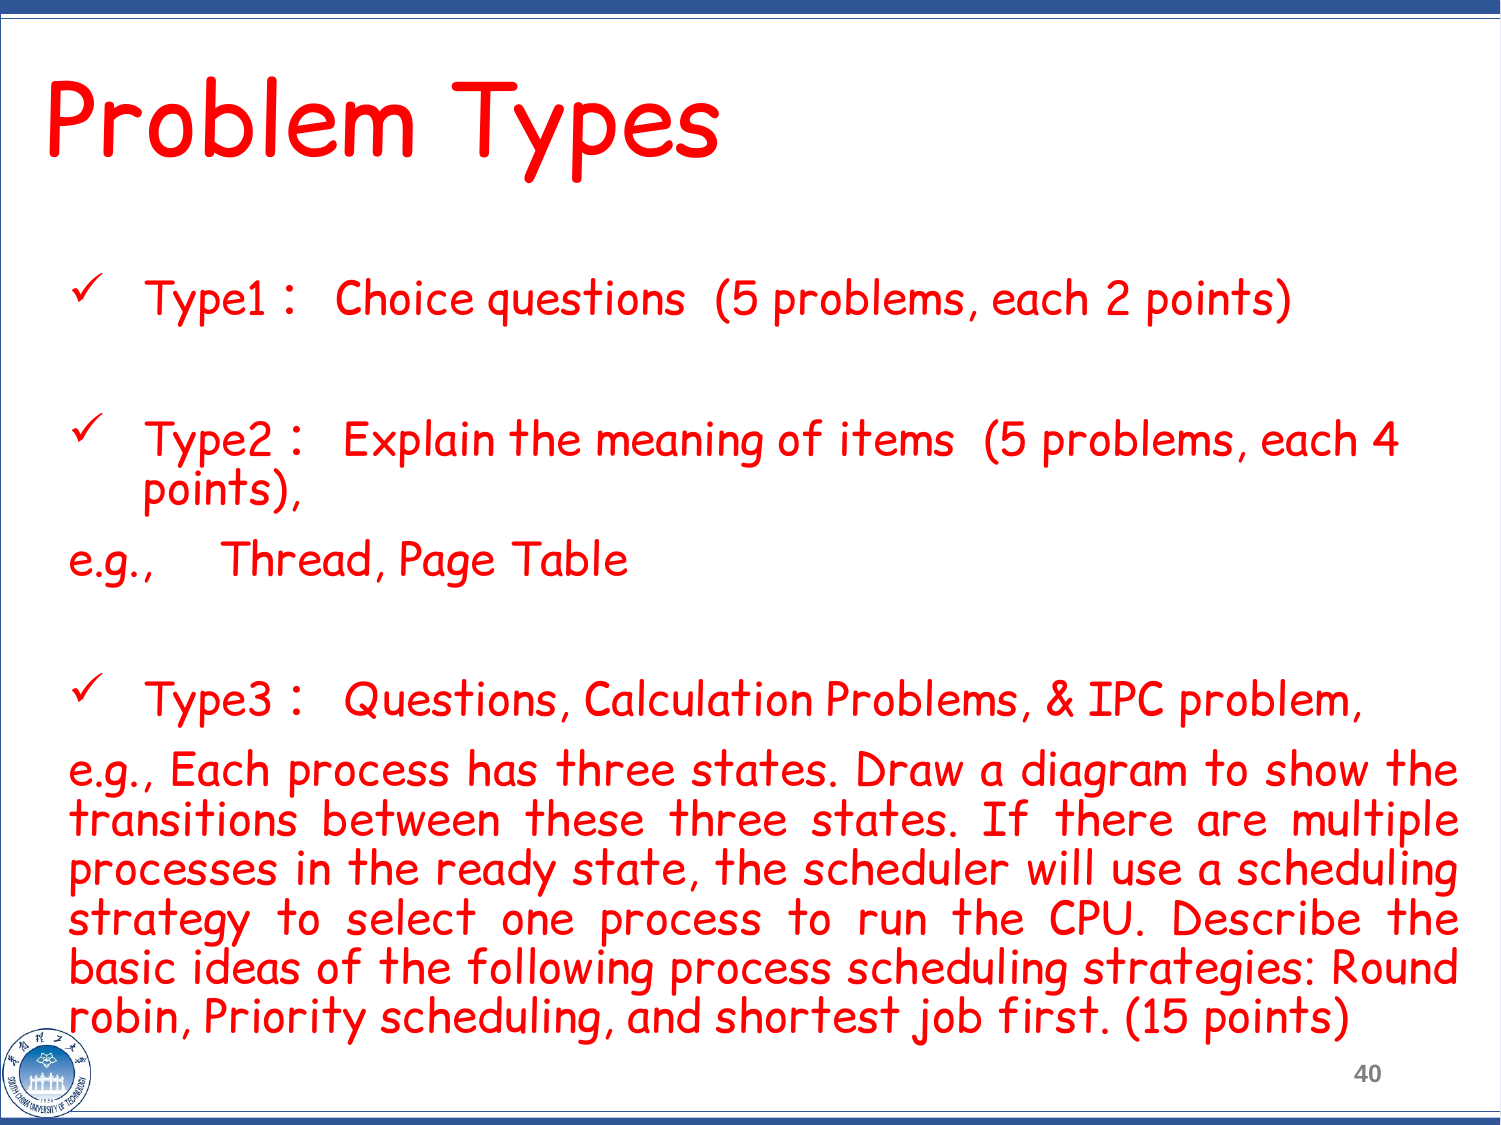

# Problem Types
Type1：Choice questions  (5 problems, each 2 points)

Type2：Explain the meaning of items  (5 problems, each 4 points),
e.g.,  	Thread, Page Table

Type3：Questions, Calculation Problems, & IPC problem,
e.g., Each process has three states. Draw a diagram to show the transitions between these three states. If there are multiple processes in the ready state, the scheduler will use a scheduling strategy to select one process to run the CPU. Describe the basic ideas of the following process scheduling strategies: Round robin, Priority scheduling, and shortest job first. (15 points)

40